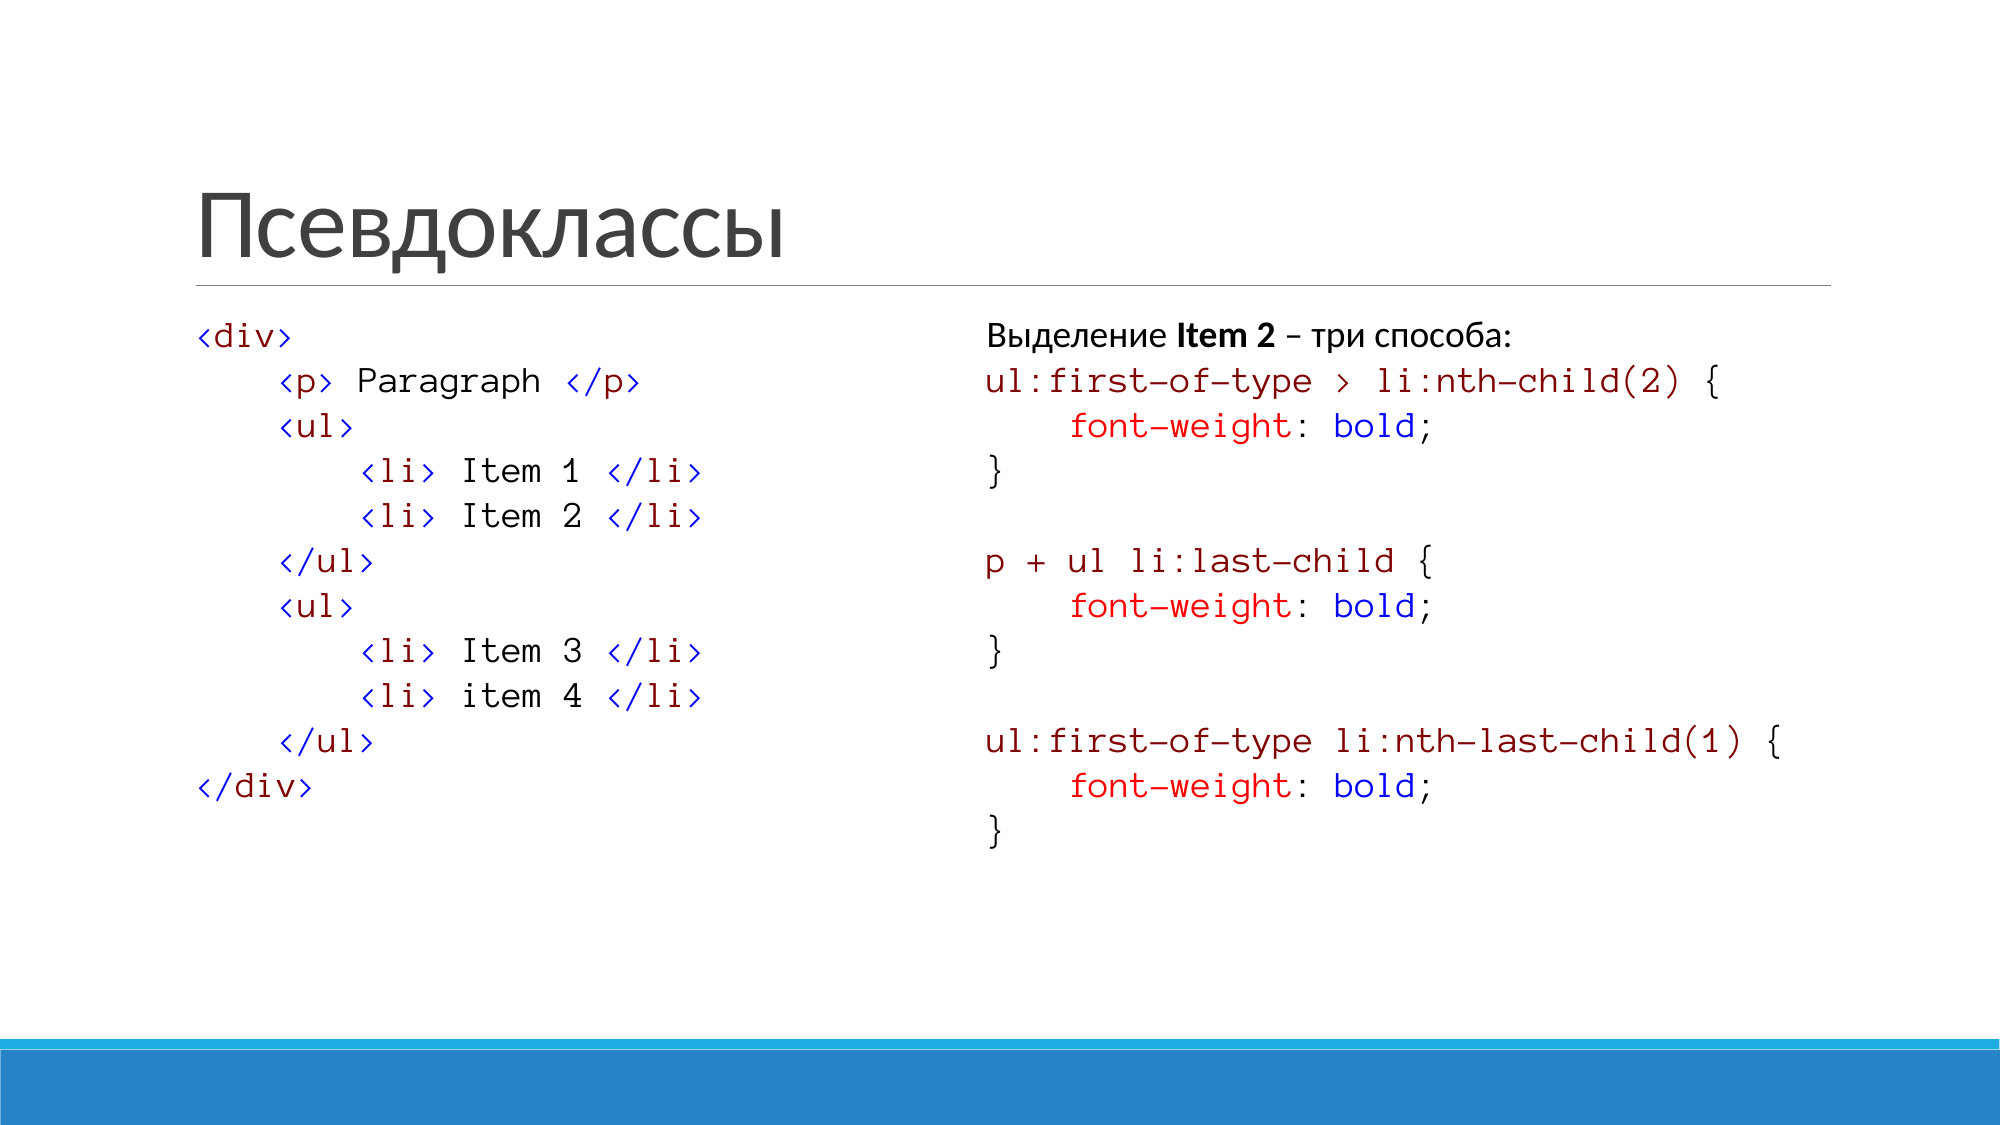

# Псевдоклассы
Выделение Item 2 – три способа:
ul:first-of-type > li:nth-child(2) {
    font-weight: bold;
}

p + ul li:last-child {
    font-weight: bold;
}

ul:first-of-type li:nth-last-child(1) {
    font-weight: bold;
}
<div>
    <p> Paragraph </p>
    <ul>
        <li> Item 1 </li>
        <li> Item 2 </li>
    </ul>
    <ul>
        <li> Item 3 </li>
        <li> item 4 </li>
    </ul>
</div>